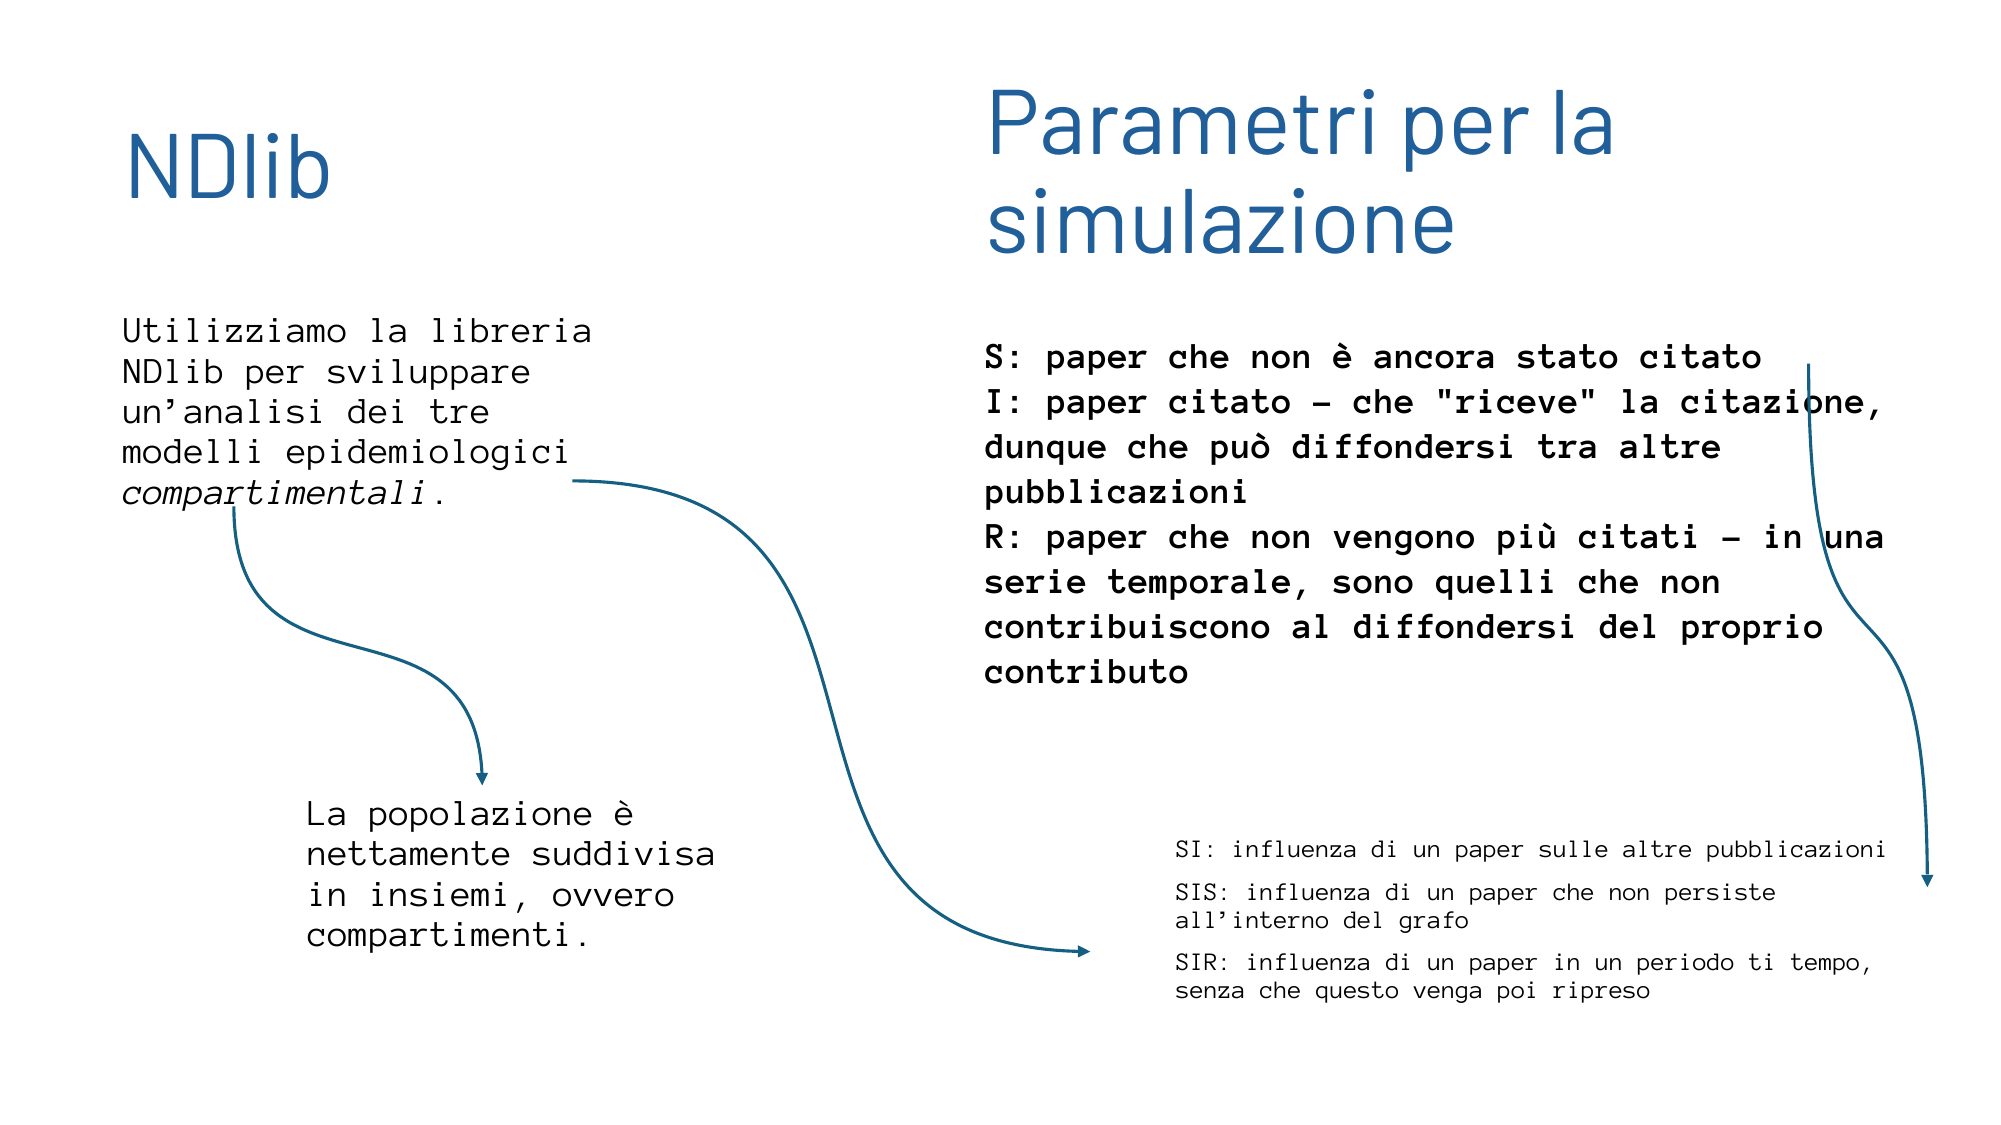

# NDlib
Parametri per la simulazione
Utilizziamo la libreria NDlib per sviluppare un’analisi dei tre modelli epidemiologici compartimentali.

S: paper che non è ancora stato citato
I: paper citato - che "riceve" la citazione, dunque che può diffondersi tra altre pubblicazioni
R: paper che non vengono più citati - in una serie temporale, sono quelli che non contribuiscono al diffondersi del proprio contributo
La popolazione è nettamente suddivisa in insiemi, ovvero compartimenti.

SI: influenza di un paper sulle altre pubblicazioni
SIS: influenza di un paper che non persiste all’interno del grafo
SIR: influenza di un paper in un periodo ti tempo, senza che questo venga poi ripreso